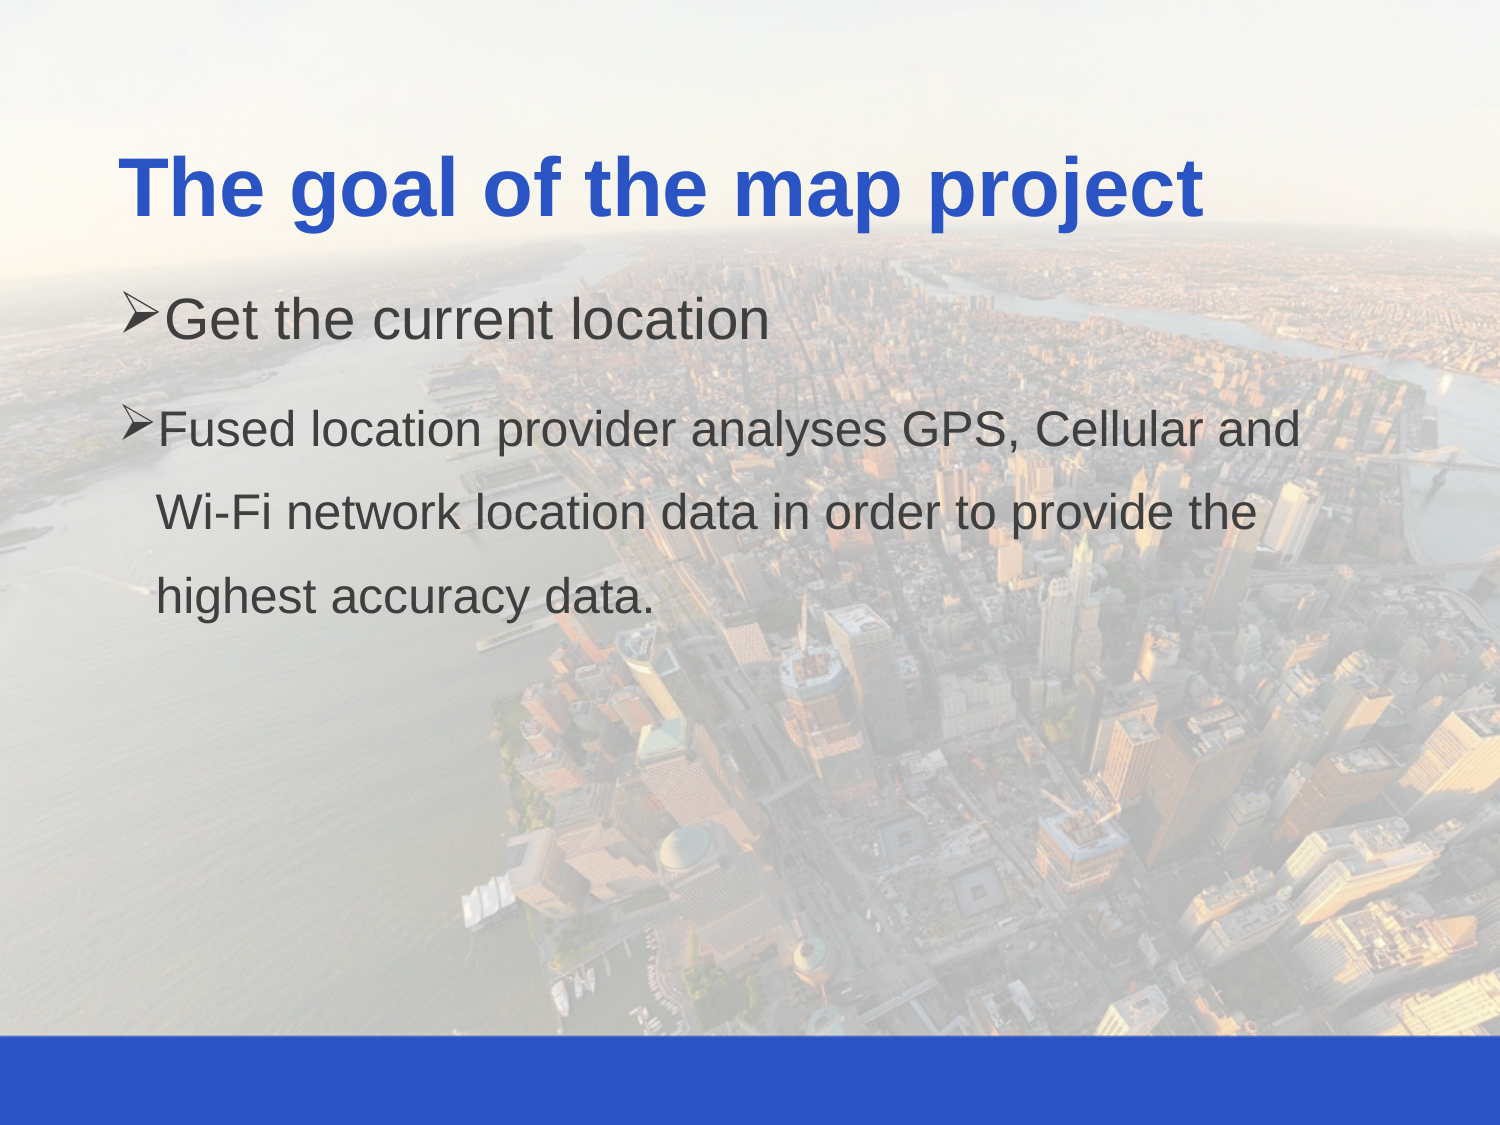

The goal of the map project
Get the current location
Fused location provider analyses GPS, Cellular and Wi-Fi network location data in order to provide the highest accuracy data.